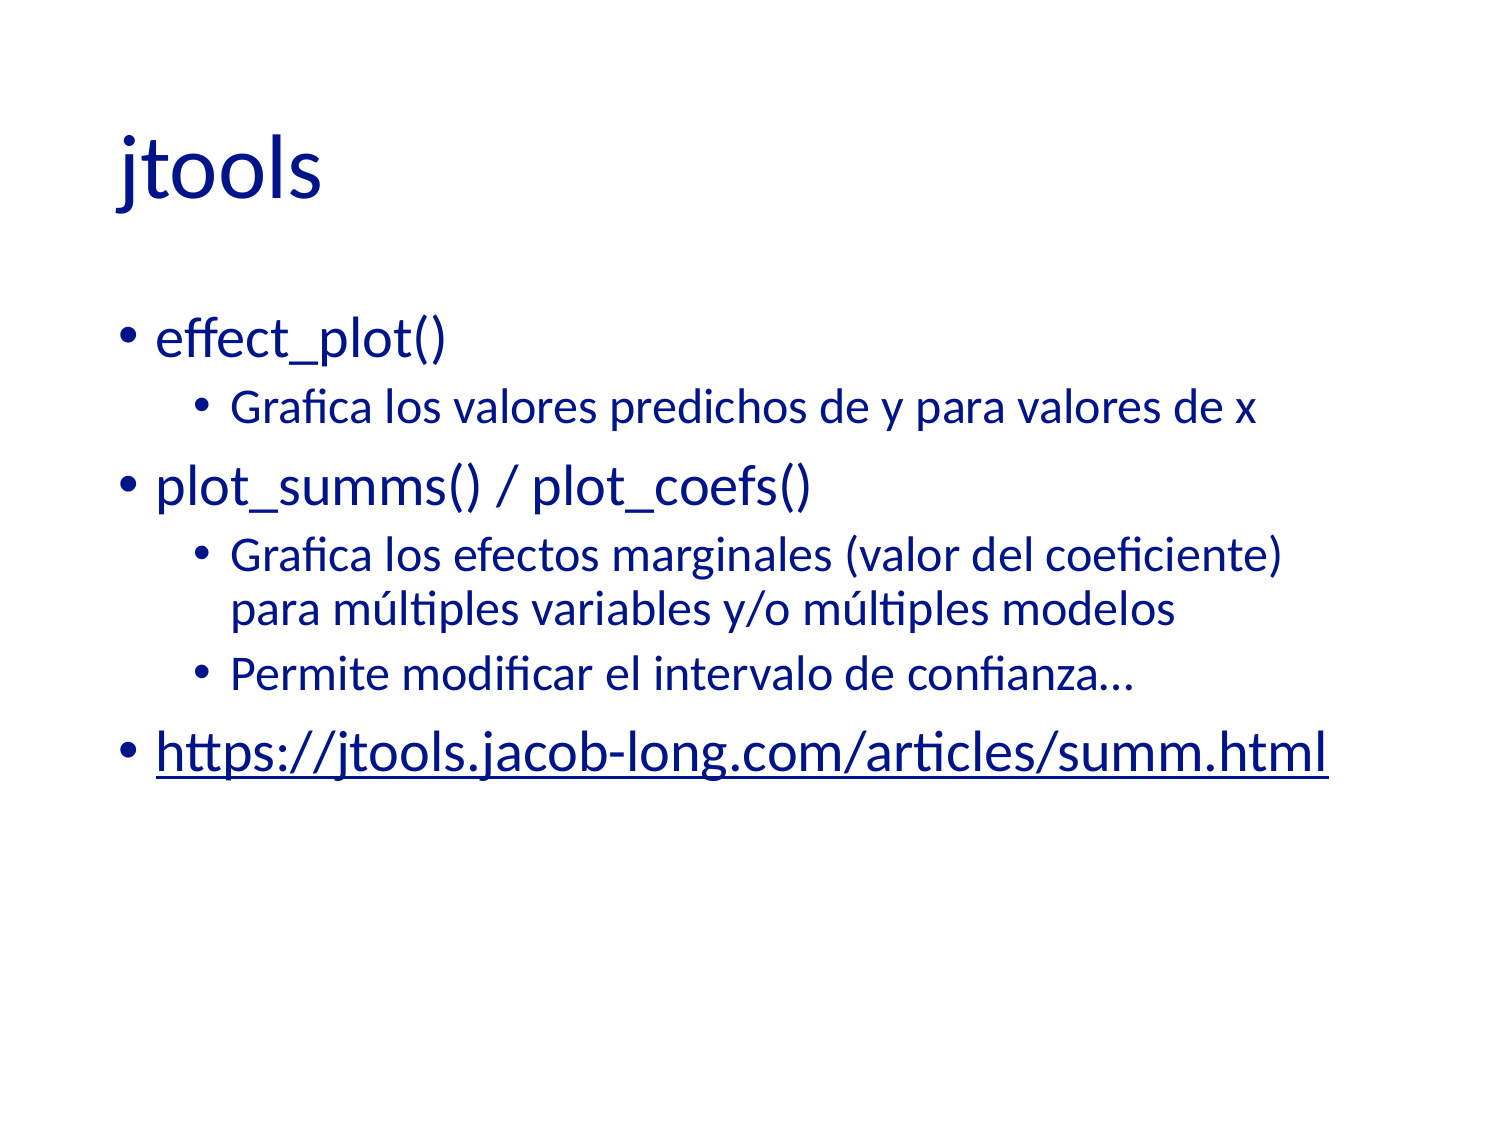

# jtools
effect_plot()
Grafica los valores predichos de y para valores de x
plot_summs() / plot_coefs()
Grafica los efectos marginales (valor del coeficiente) para múltiples variables y/o múltiples modelos
Permite modificar el intervalo de confianza…
https://jtools.jacob-long.com/articles/summ.html